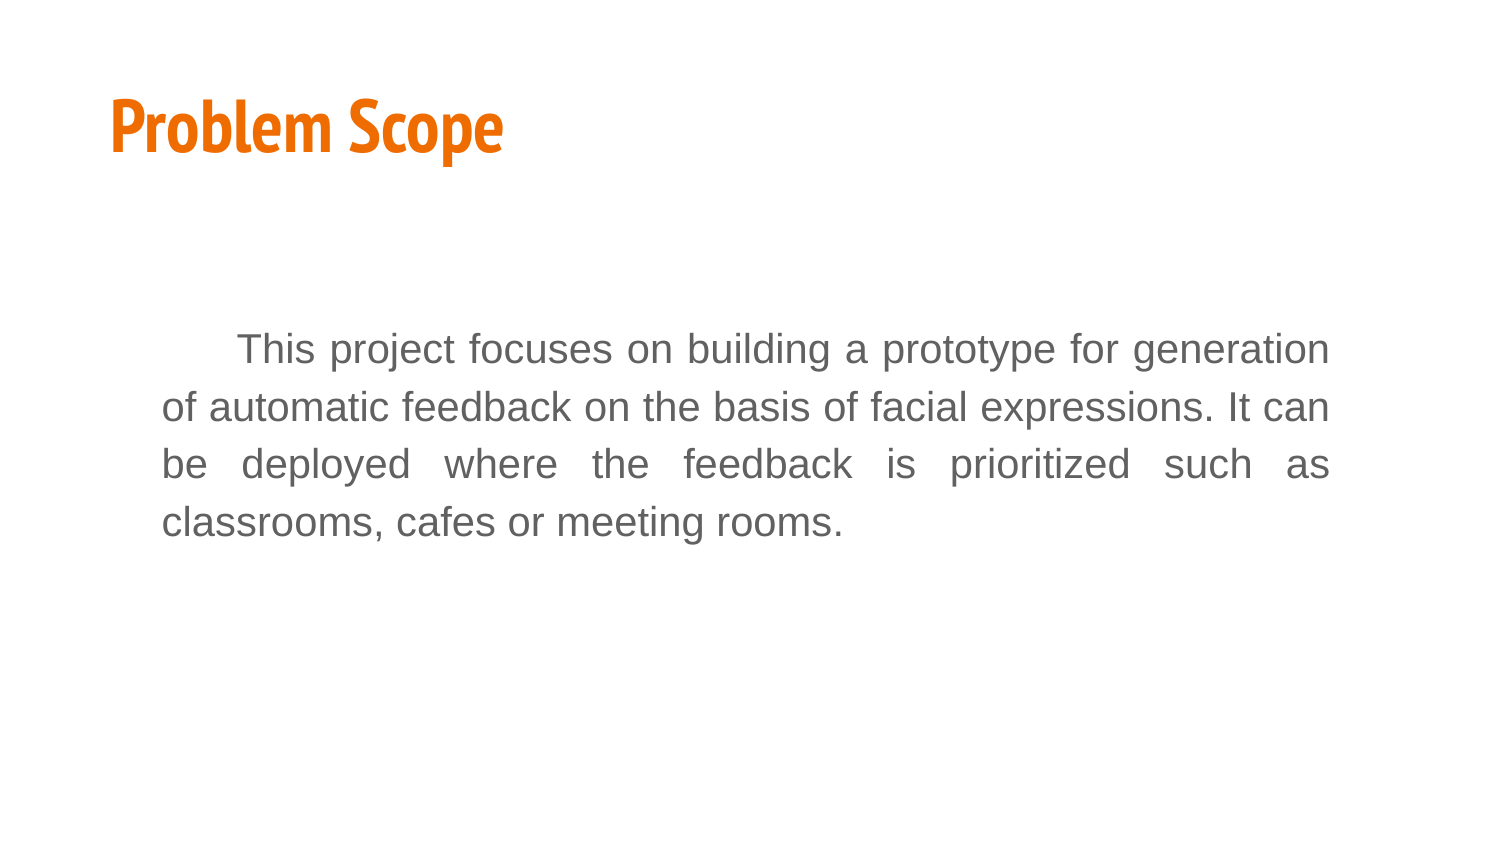

Problem Scope
This project focuses on building a prototype for generation of automatic feedback on the basis of facial expressions. It can be deployed where the feedback is prioritized such as classrooms, cafes or meeting rooms.